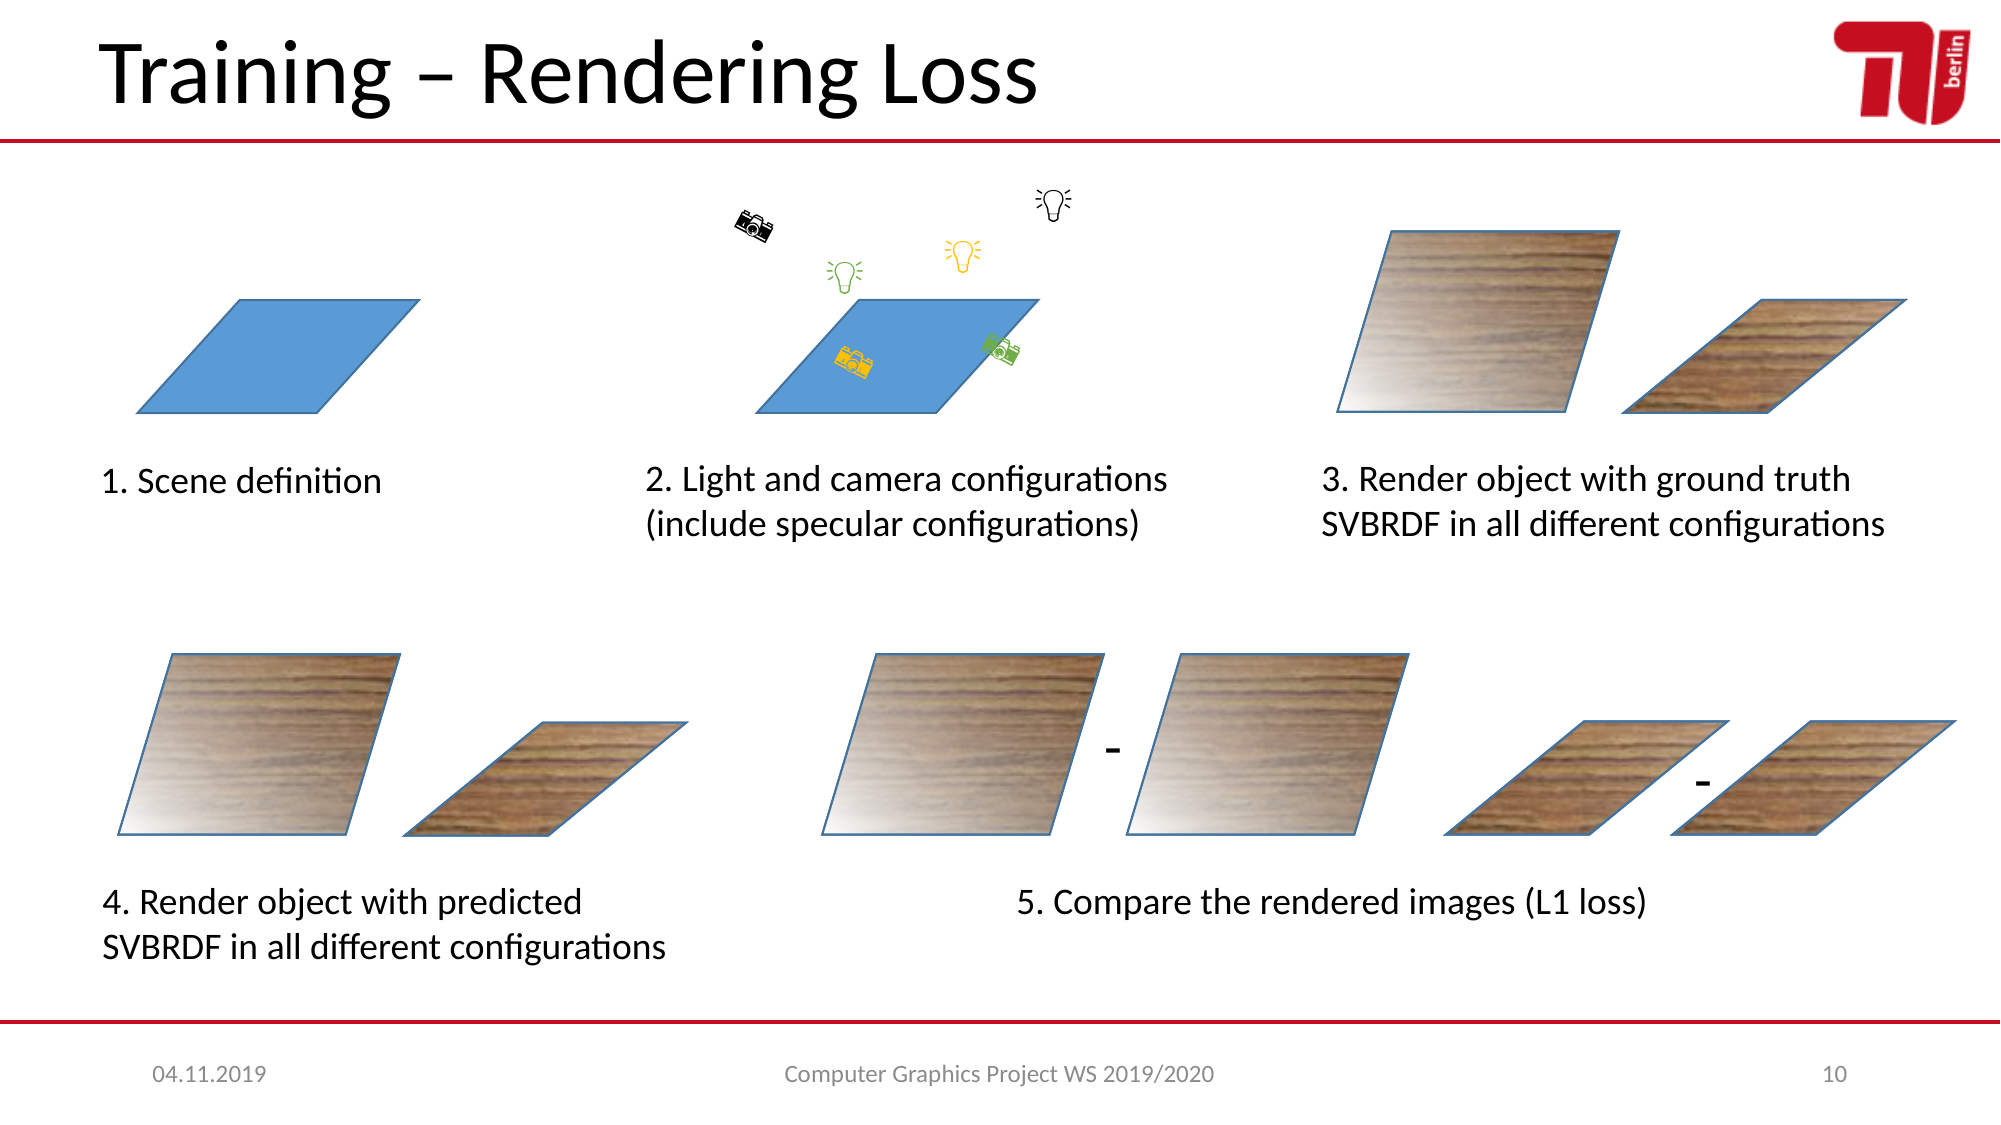

# Training – Rendering Loss
💡
📷
💡

💡

📷
📷
2. Light and camera configurations
(include specular configurations)
3. Render object with ground truth
SVBRDF in all different configurations
1. Scene definition

-

-
5. Compare the rendered images (L1 loss)

4. Render object with predicted
SVBRDF in all different configurations
04.11.2019
Computer Graphics Project WS 2019/2020
10